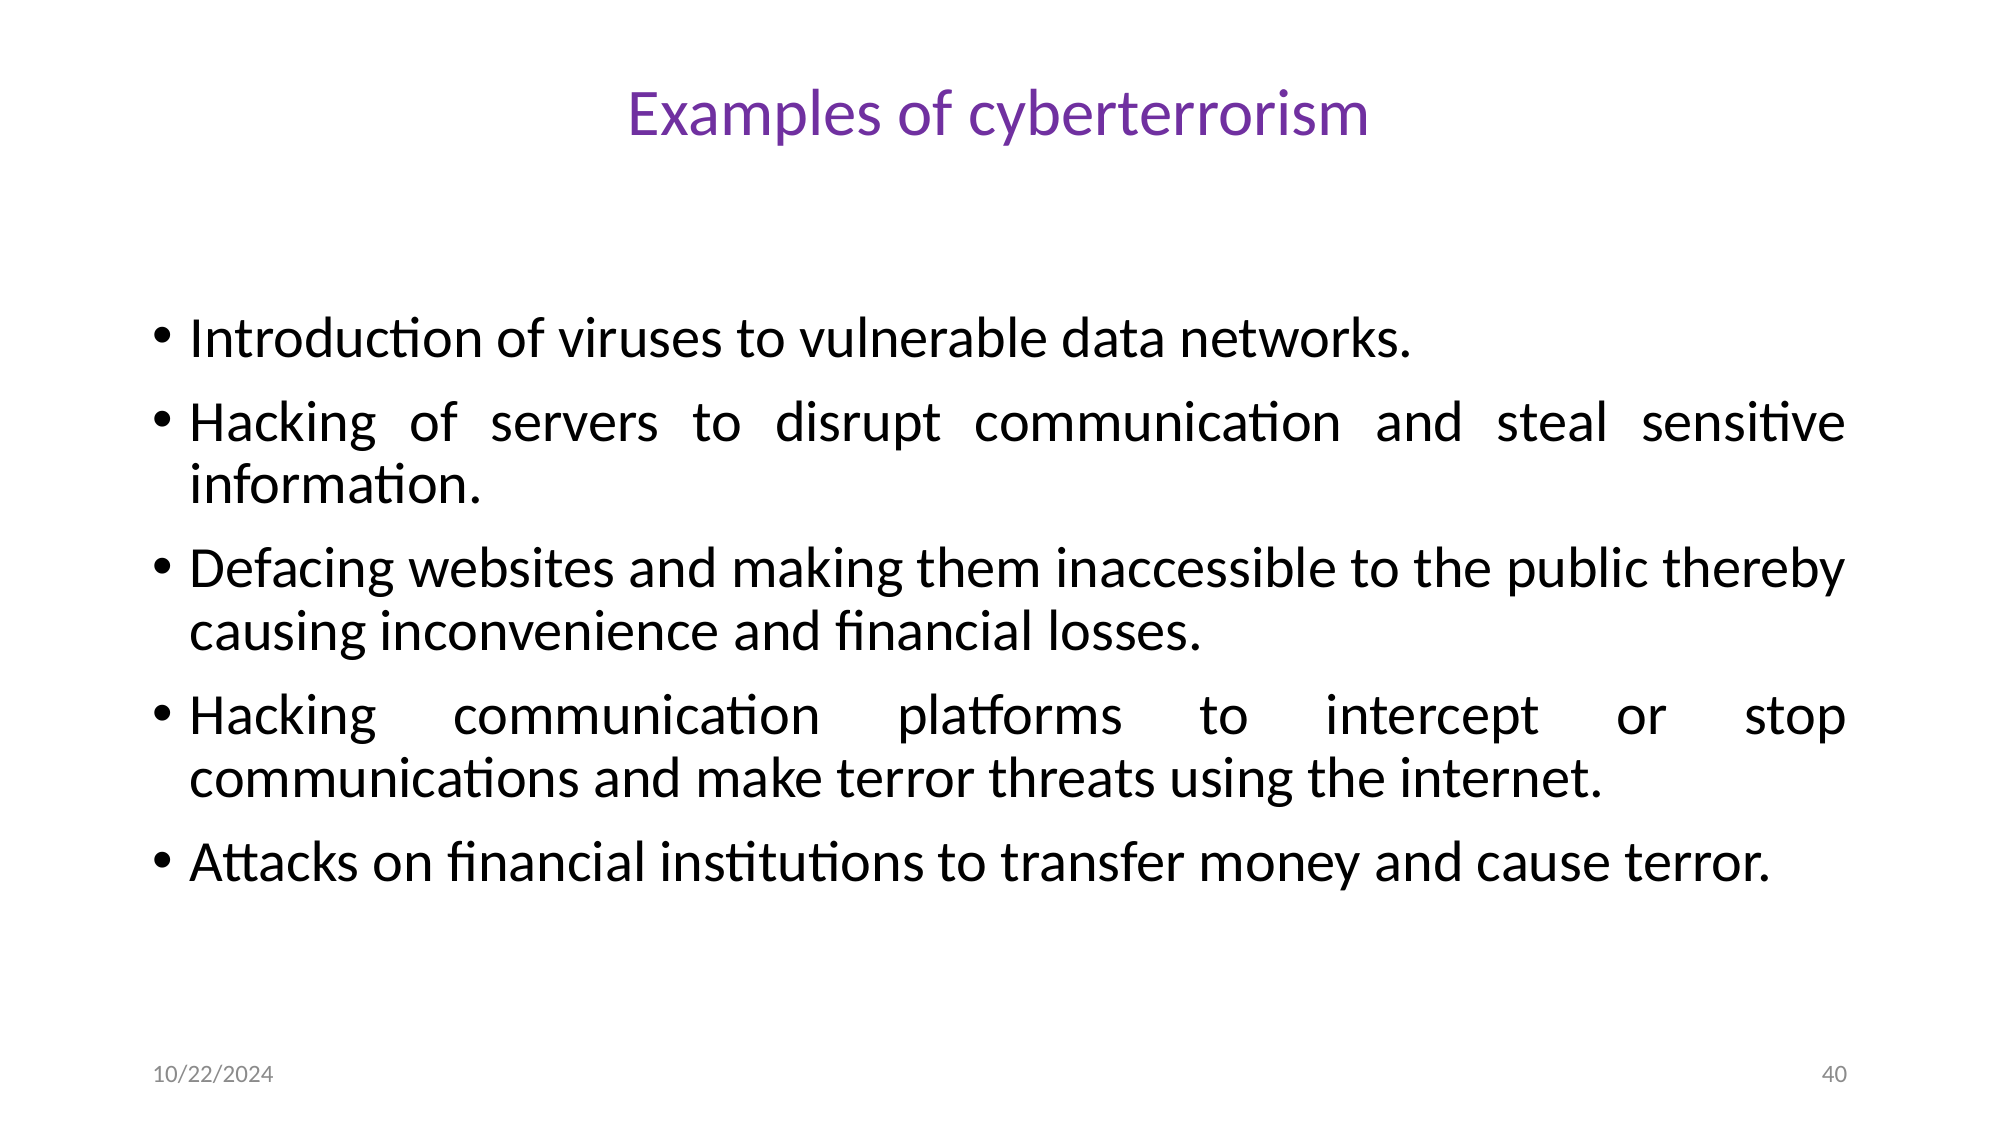

# Examples of cyberterrorism
Introduction of viruses to vulnerable data networks.
Hacking of servers to disrupt communication and steal sensitive information.
Defacing websites and making them inaccessible to the public thereby causing inconvenience and financial losses.
Hacking communication platforms to intercept or stop communications and make terror threats using the internet.
Attacks on financial institutions to transfer money and cause terror.

10/22/2024
40